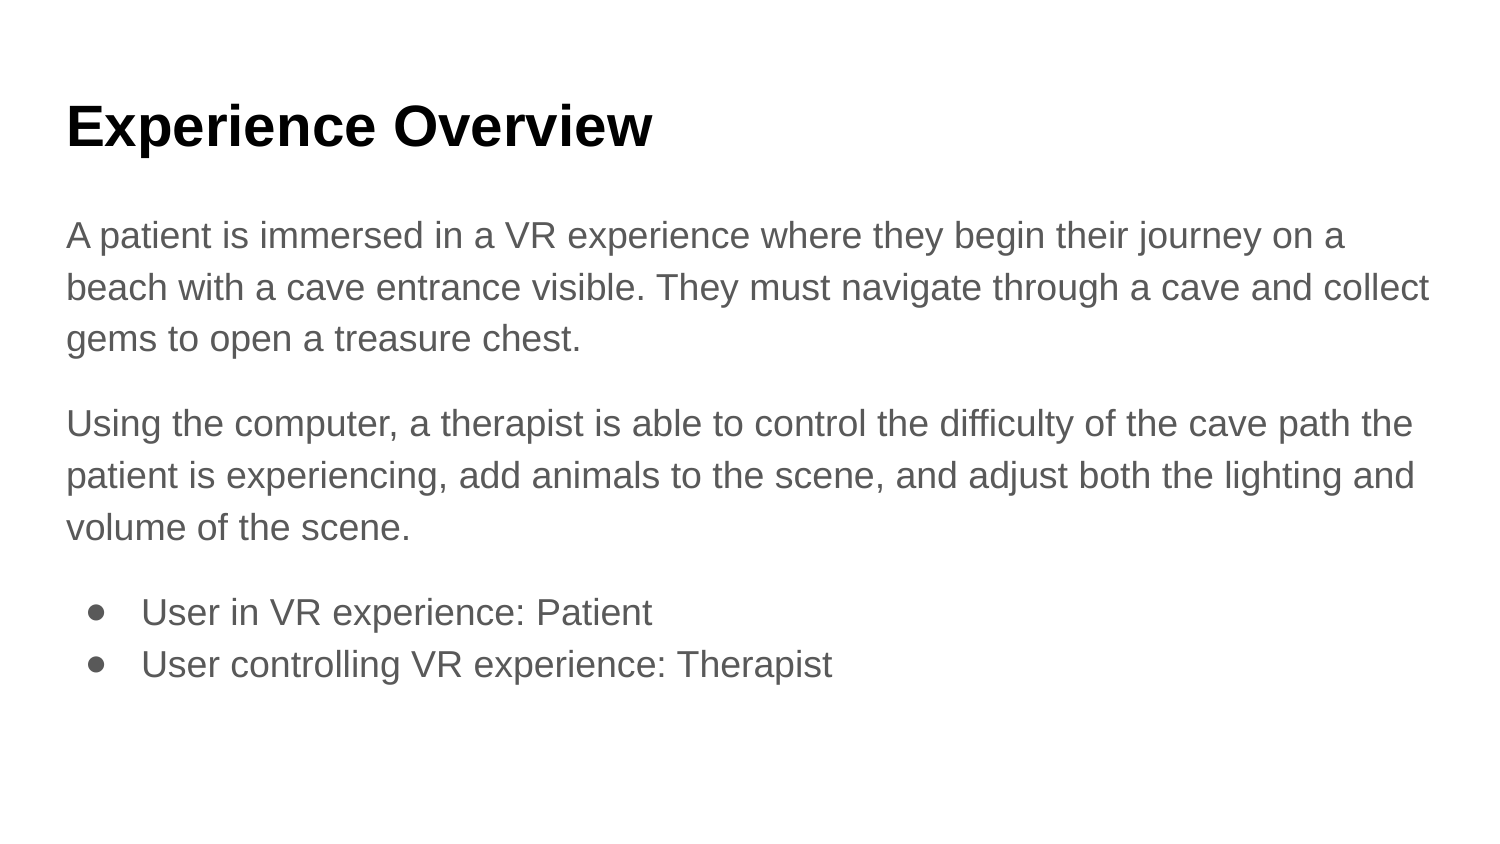

# Experience Overview
A patient is immersed in a VR experience where they begin their journey on a beach with a cave entrance visible. They must navigate through a cave and collect gems to open a treasure chest.
Using the computer, a therapist is able to control the difficulty of the cave path the patient is experiencing, add animals to the scene, and adjust both the lighting and volume of the scene.
User in VR experience: Patient
User controlling VR experience: Therapist